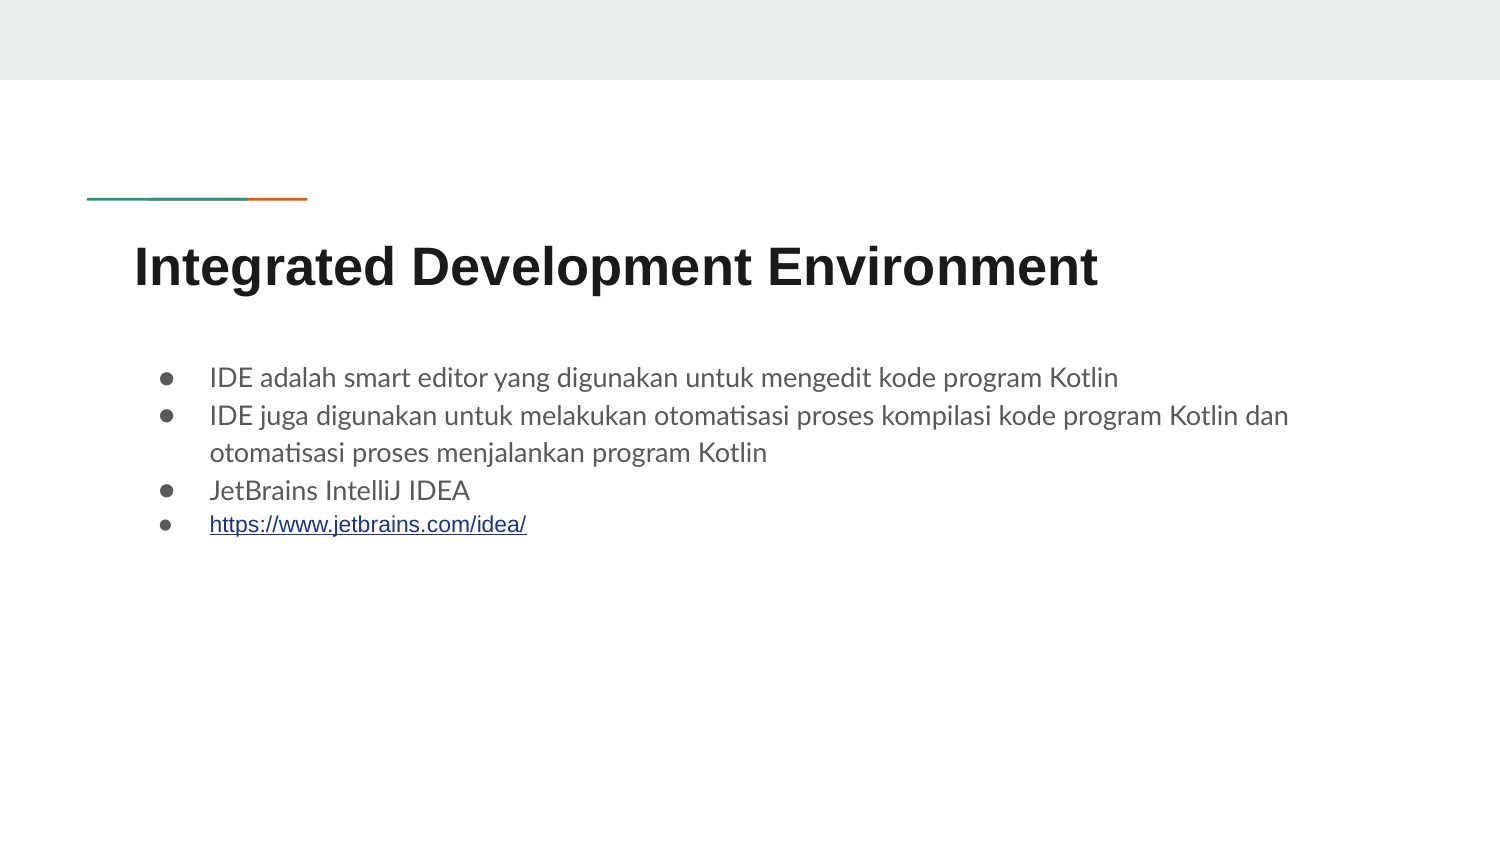

# Integrated Development Environment
IDE adalah smart editor yang digunakan untuk mengedit kode program Kotlin
IDE juga digunakan untuk melakukan otomatisasi proses kompilasi kode program Kotlin dan otomatisasi proses menjalankan program Kotlin
JetBrains IntelliJ IDEA
https://www.jetbrains.com/idea/